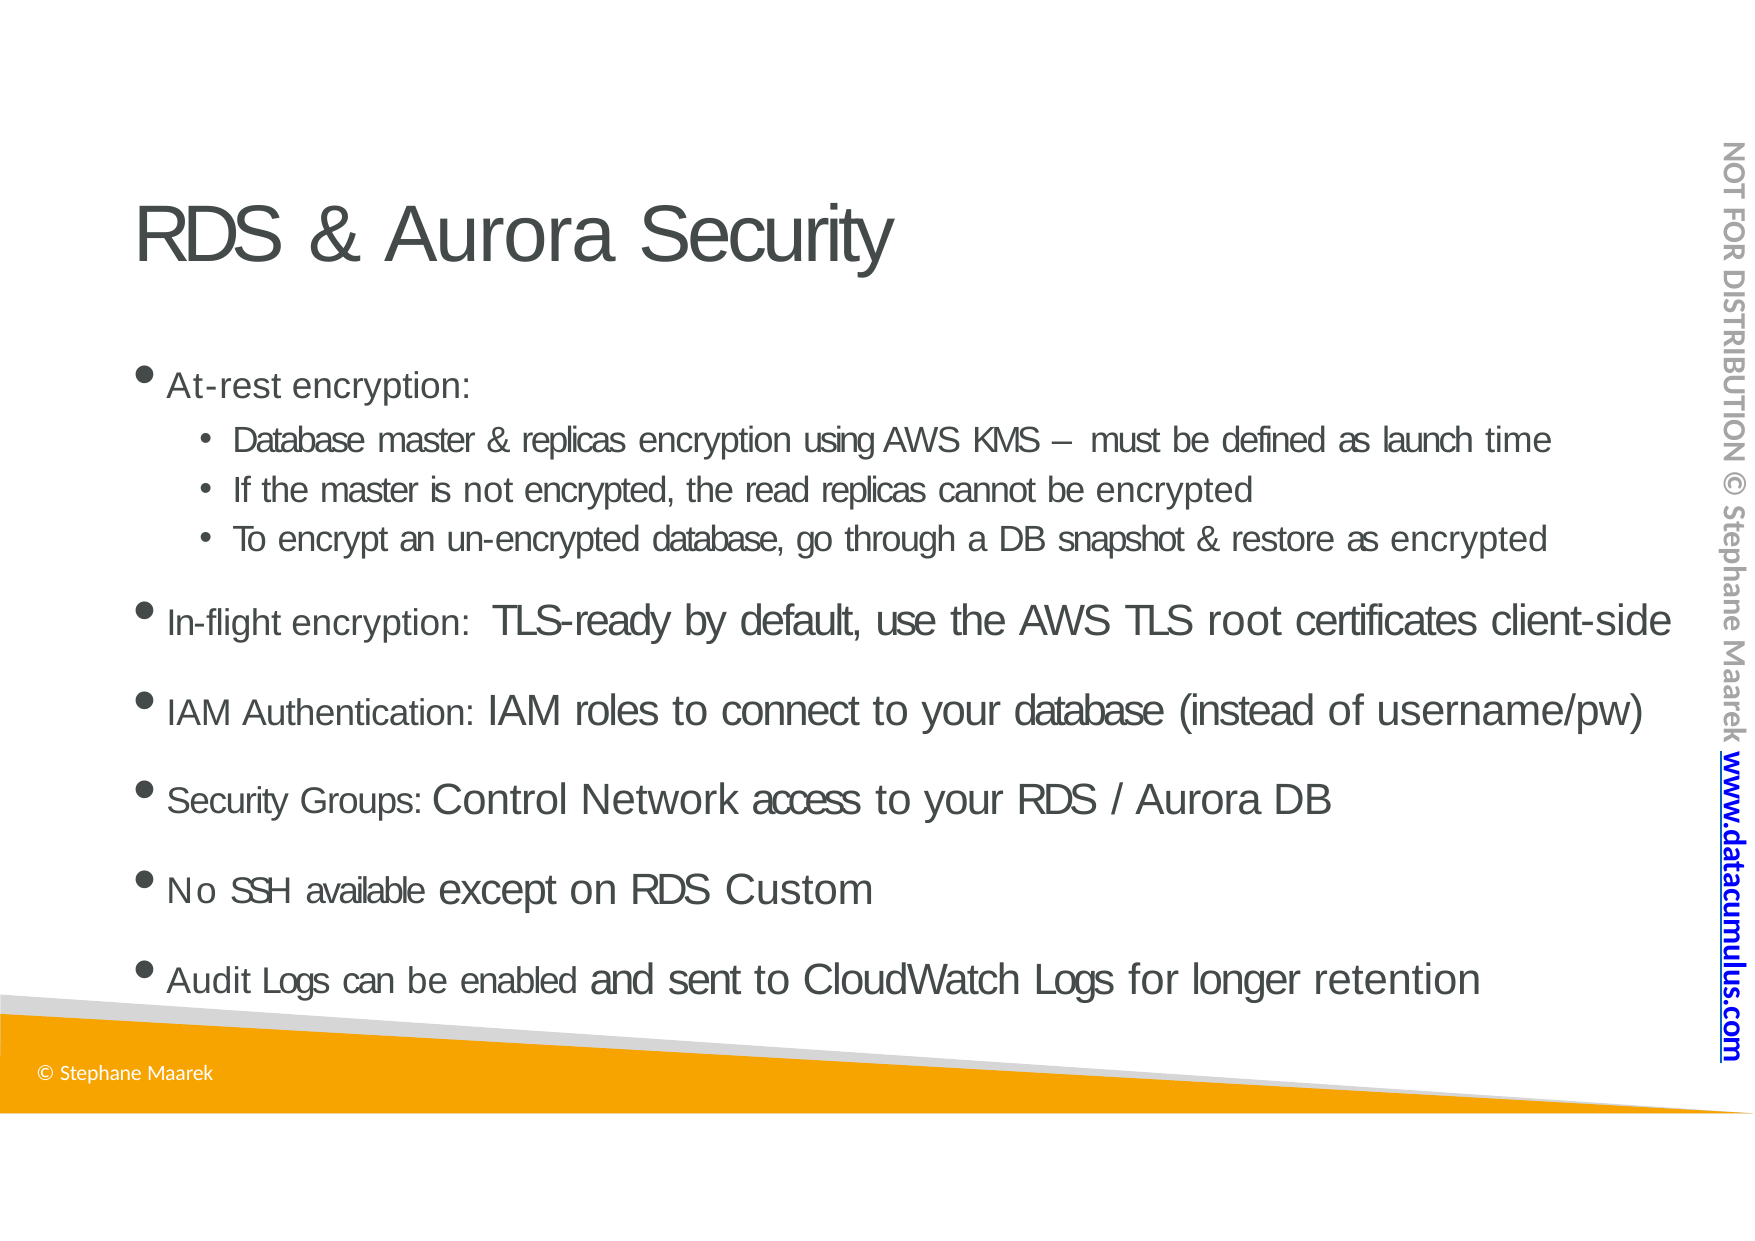

NOT FOR DISTRIBUTION © Stephane Maarek www.datacumulus.com
# RDS & Aurora Security
At-rest encryption:
Database master & replicas encryption using AWS KMS – must be defined as launch time
If the master is not encrypted, the read replicas cannot be encrypted
To encrypt an un-encrypted database, go through a DB snapshot & restore as encrypted
In-flight encryption: TLS-ready by default, use the AWS TLS root certificates client-side
IAM Authentication: IAM roles to connect to your database (instead of username/pw)
Security Groups: Control Network access to your RDS / Aurora DB
No SSH available except on RDS Custom
Audit Logs can be enabled and sent to CloudWatch Logs for longer retention
© Stephane Maarek